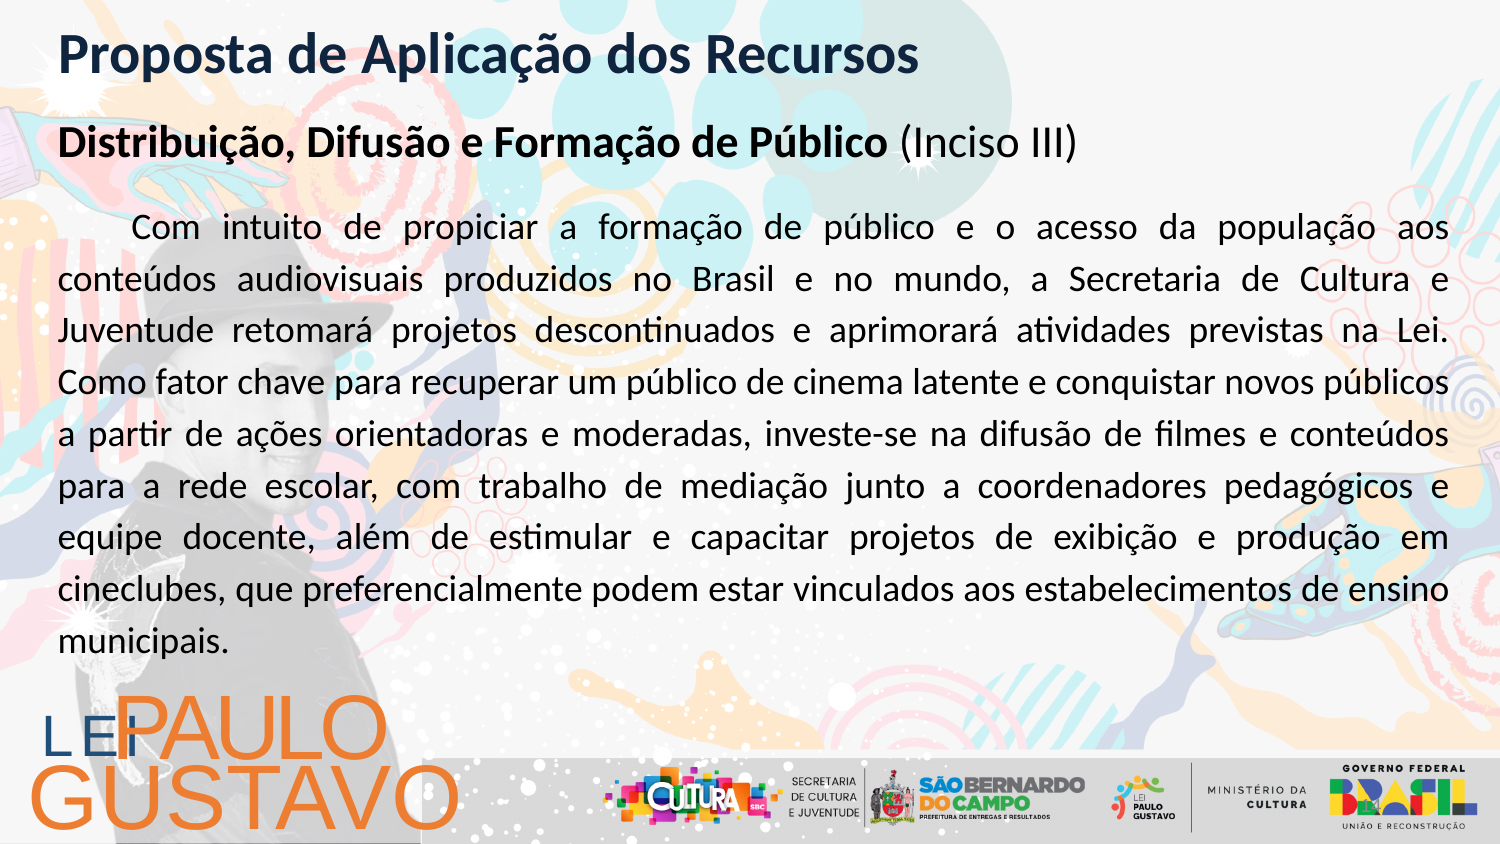

Proposta de Aplicação dos Recursos
Distribuição, Difusão e Formação de Público (Inciso III)
Com intuito de propiciar a formação de público e o acesso da população aos conteúdos audiovisuais produzidos no Brasil e no mundo, a Secretaria de Cultura e Juventude retomará projetos descontinuados e aprimorará atividades previstas na Lei. Como fator chave para recuperar um público de cinema latente e conquistar novos públicos a partir de ações orientadoras e moderadas, investe-se na difusão de filmes e conteúdos para a rede escolar, com trabalho de mediação junto a coordenadores pedagógicos e equipe docente, além de estimular e capacitar projetos de exibição e produção em cineclubes, que preferencialmente podem estar vinculados aos estabelecimentos de ensino municipais.
PAULO
LEI
GUSTAVO
14